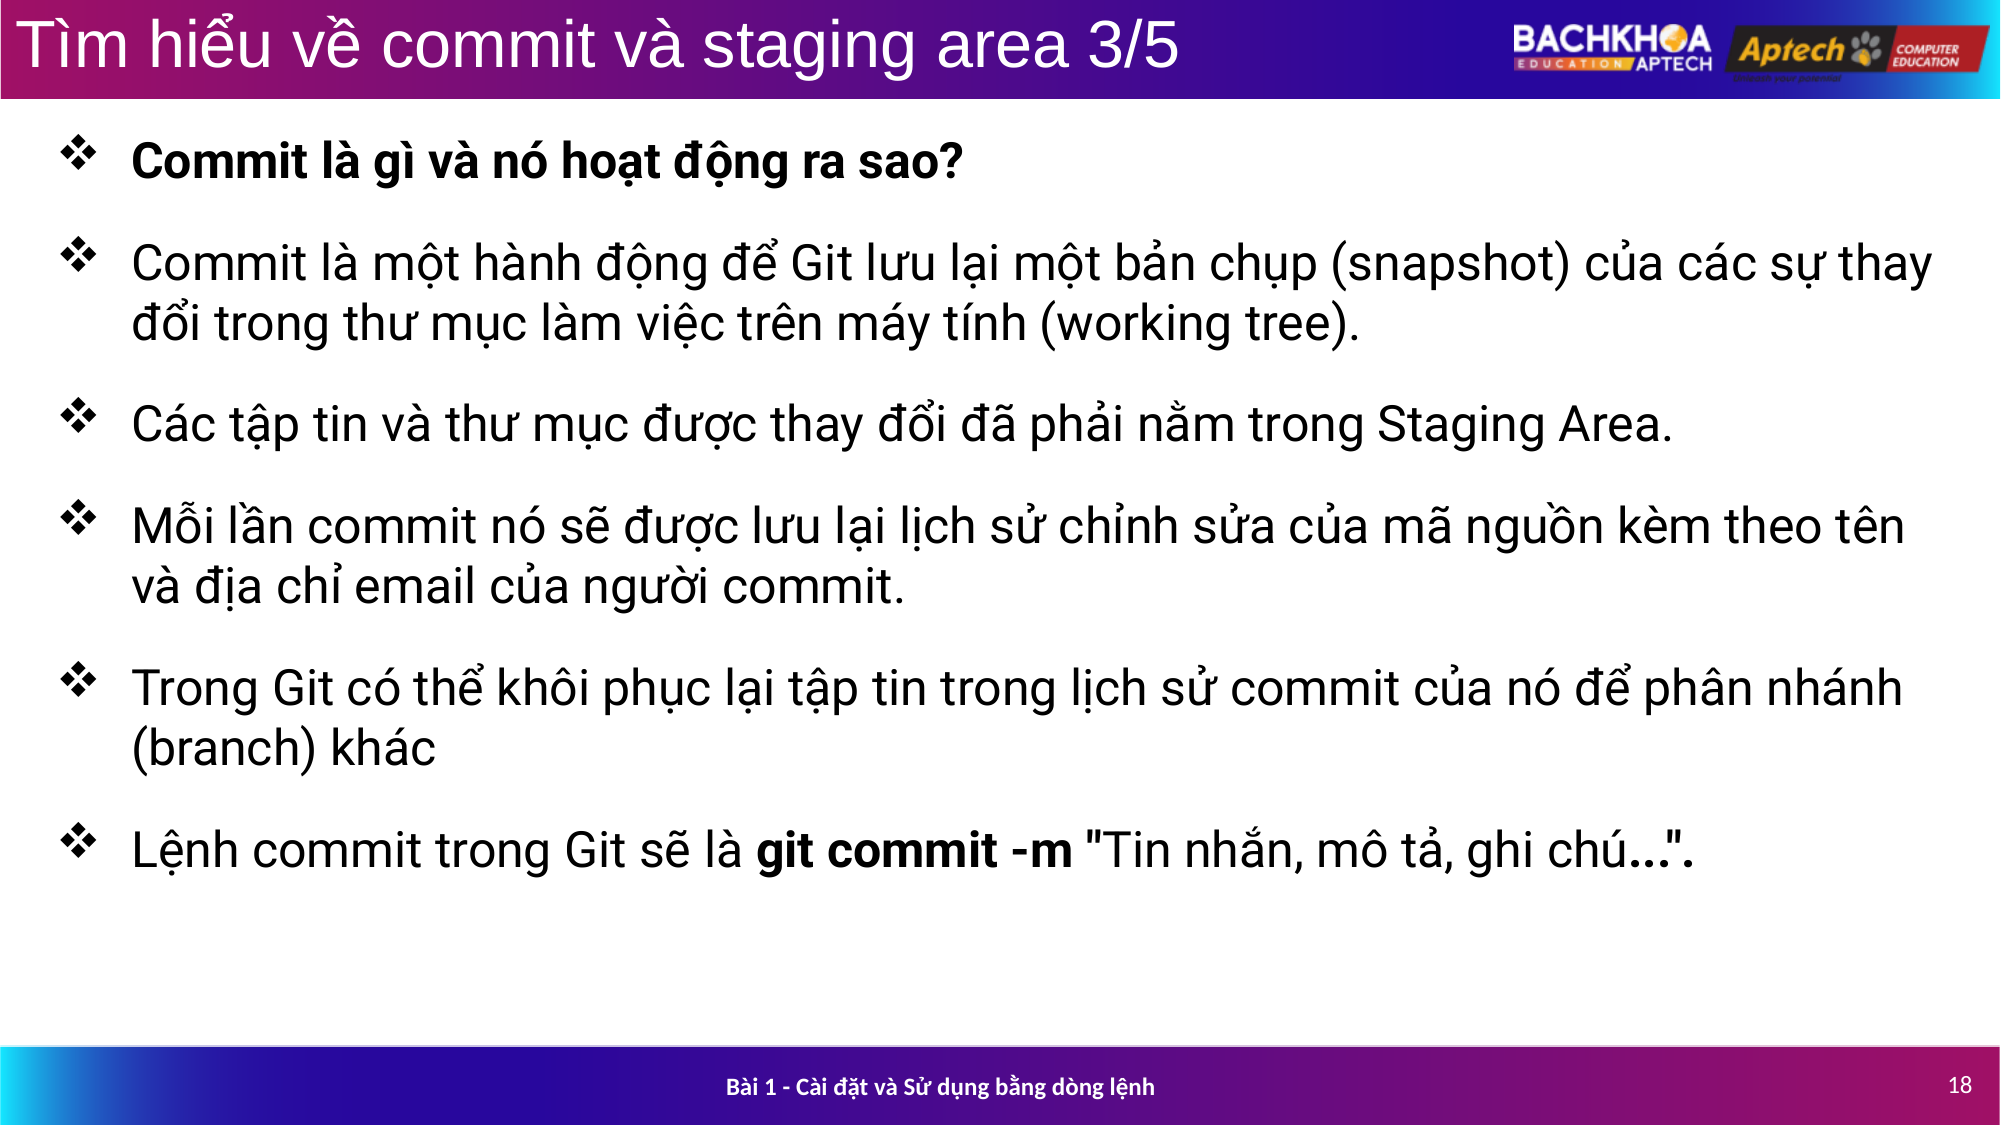

Tìm hiểu về commit và staging area 3/5
Commit là gì và nó hoạt động ra sao?
Commit là một hành động để Git lưu lại một bản chụp (snapshot) của các sự thay đổi trong thư mục làm việc trên máy tính (working tree).
Các tập tin và thư mục được thay đổi đã phải nằm trong Staging Area.
Mỗi lần commit nó sẽ được lưu lại lịch sử chỉnh sửa của mã nguồn kèm theo tên và địa chỉ email của người commit.
Trong Git có thể khôi phục lại tập tin trong lịch sử commit của nó để phân nhánh (branch) khác
Lệnh commit trong Git sẽ là git commit -m "Tin nhắn, mô tả, ghi chú...".
18
Bài 1 - Cài đặt và Sử dụng bằng dòng lệnh